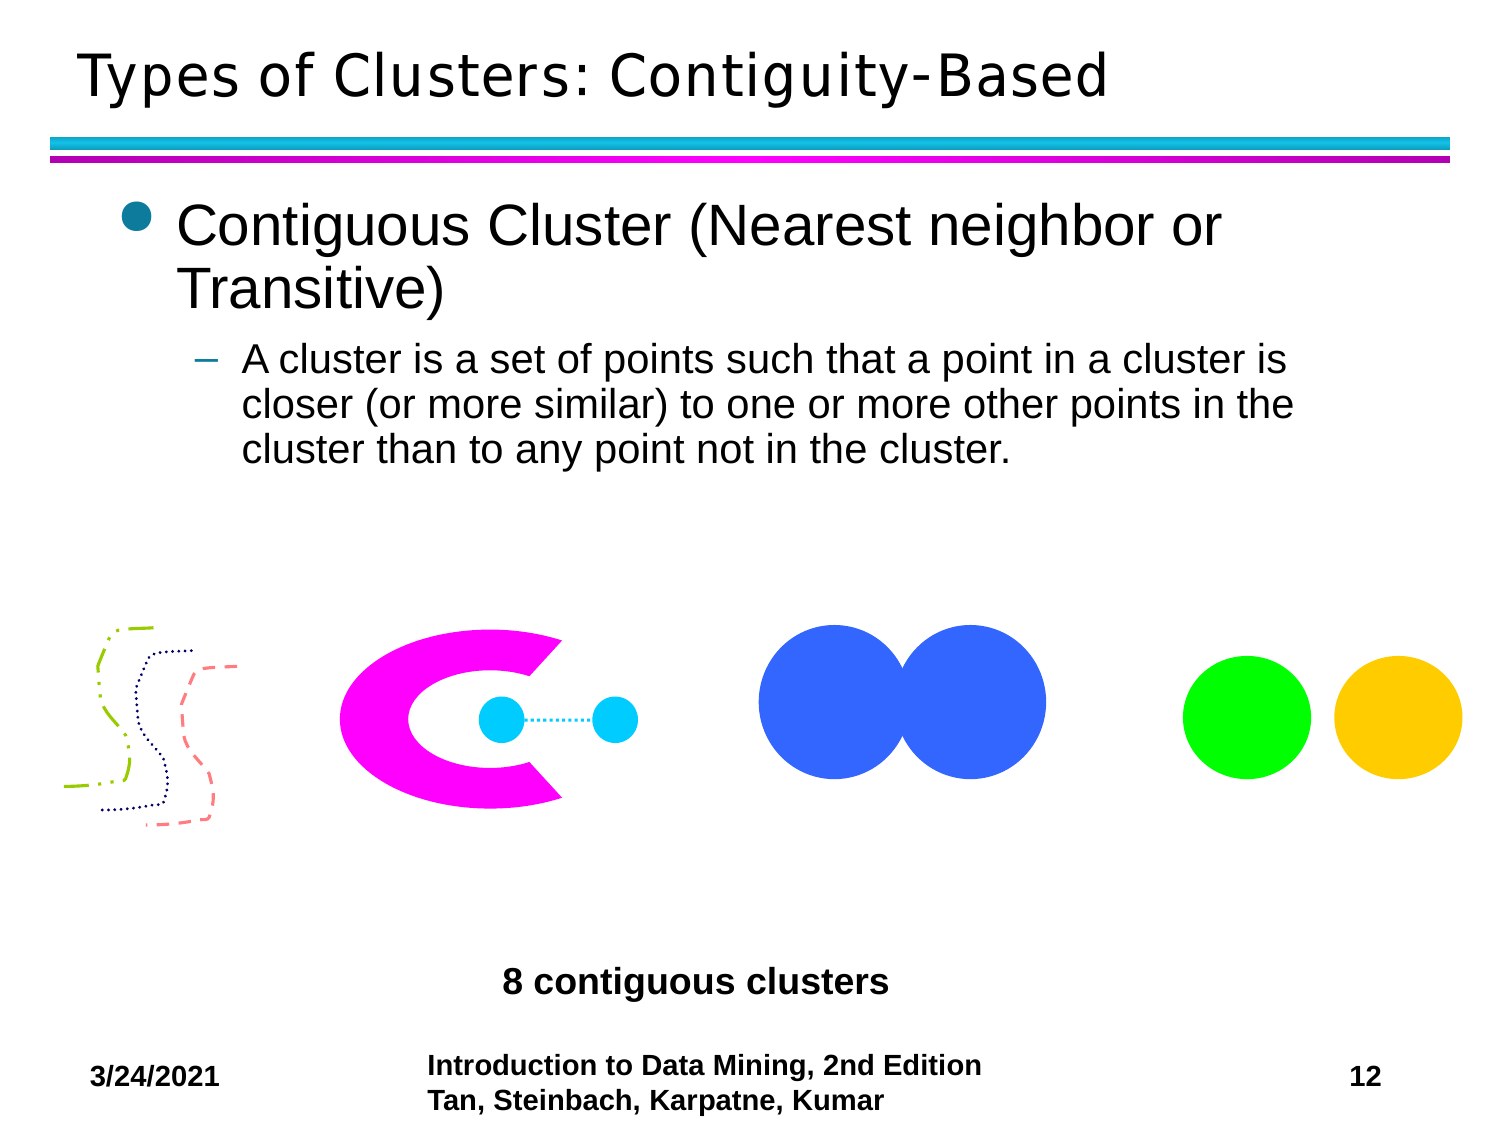

# Types of Clusters: Contiguity-Based
Contiguous Cluster (Nearest neighbor or Transitive)
A cluster is a set of points such that a point in a cluster is closer (or more similar) to one or more other points in the cluster than to any point not in the cluster.

8 contiguous clusters